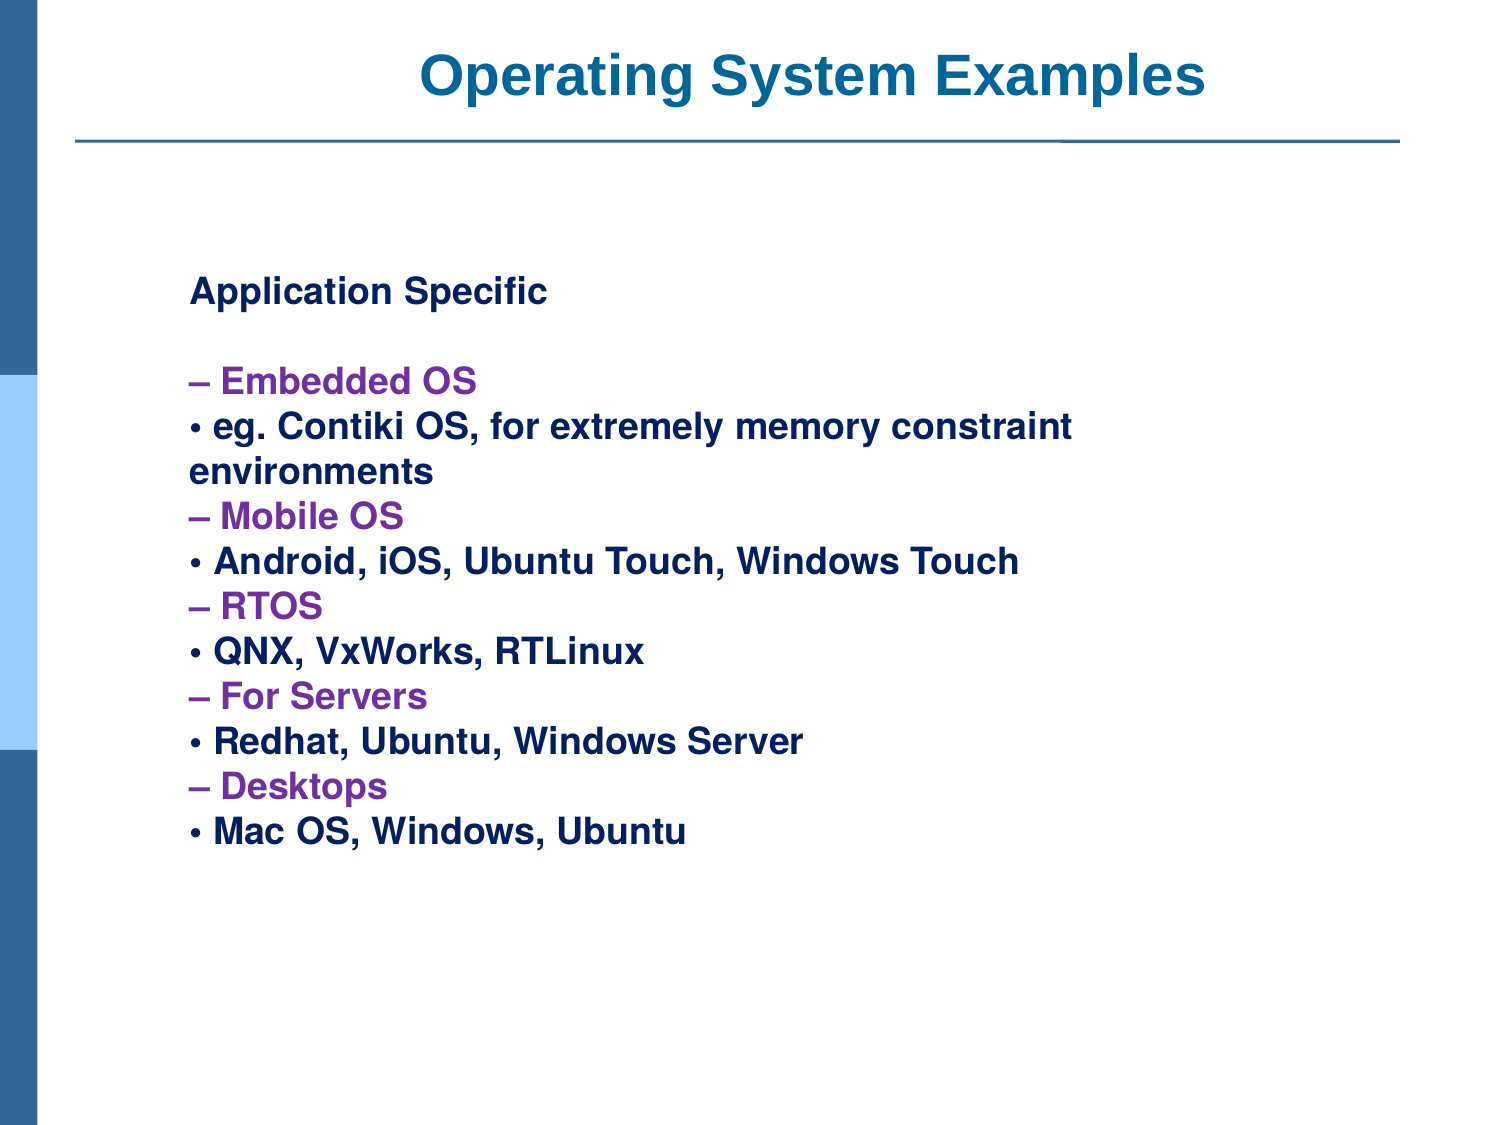

Operating System Examples
Application Specific

– Embedded OS
• eg. Contiki OS, for extremely memory constraint environments
– Mobile OS
• Android, iOS, Ubuntu Touch, Windows Touch
– RTOS
• QNX, VxWorks, RTLinux
– For Servers
• Redhat, Ubuntu, Windows Server
– Desktops
• Mac OS, Windows, Ubuntu